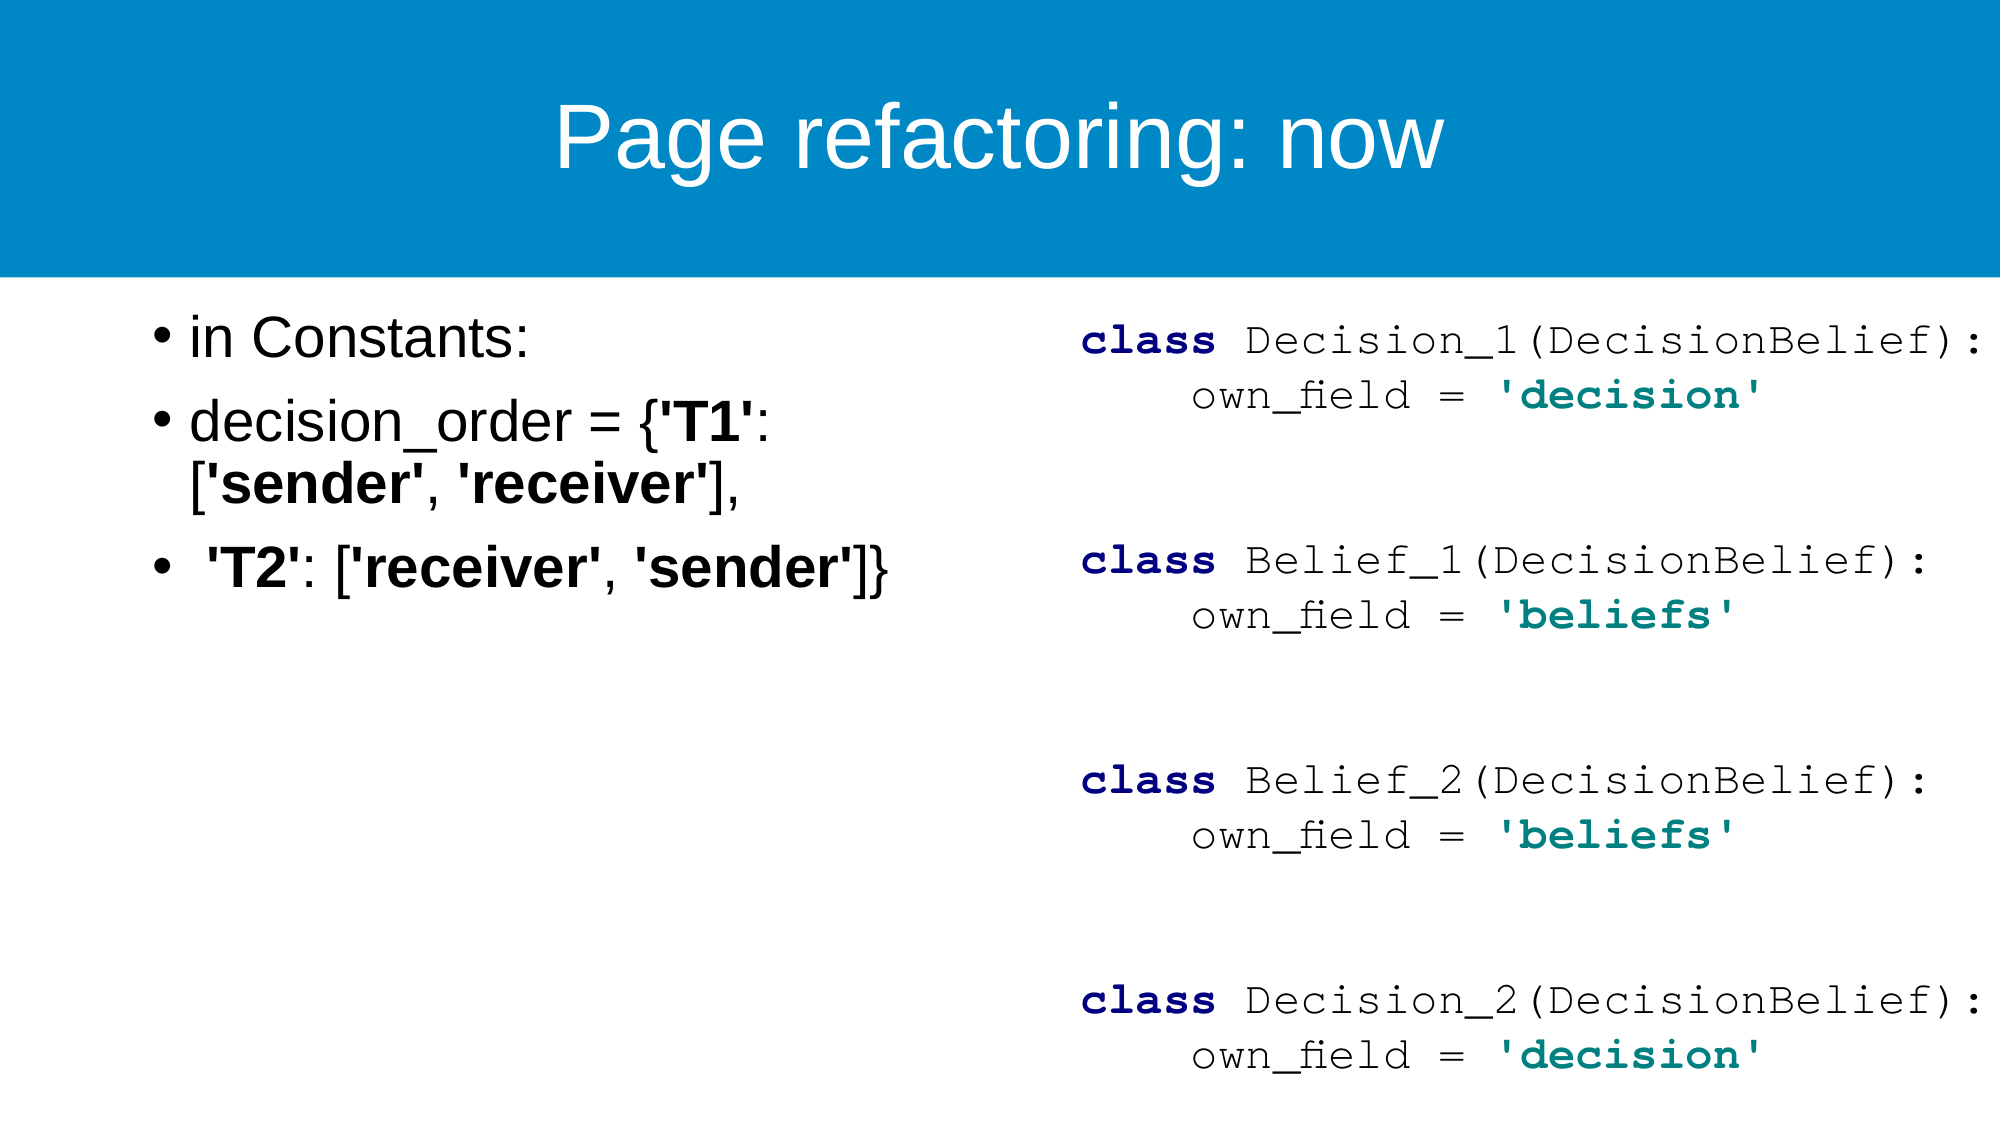

# Page refactoring: now
class Decision_1(DecisionBelief):
    own_field = 'decision'
class Belief_1(DecisionBelief):
    own_field = 'beliefs'
class Belief_2(DecisionBelief):
    own_field = 'beliefs'
class Decision_2(DecisionBelief):
    own_field = 'decision'
in Constants:
decision_order = {'T1': ['sender', 'receiver'],
 'T2': ['receiver', 'sender']}